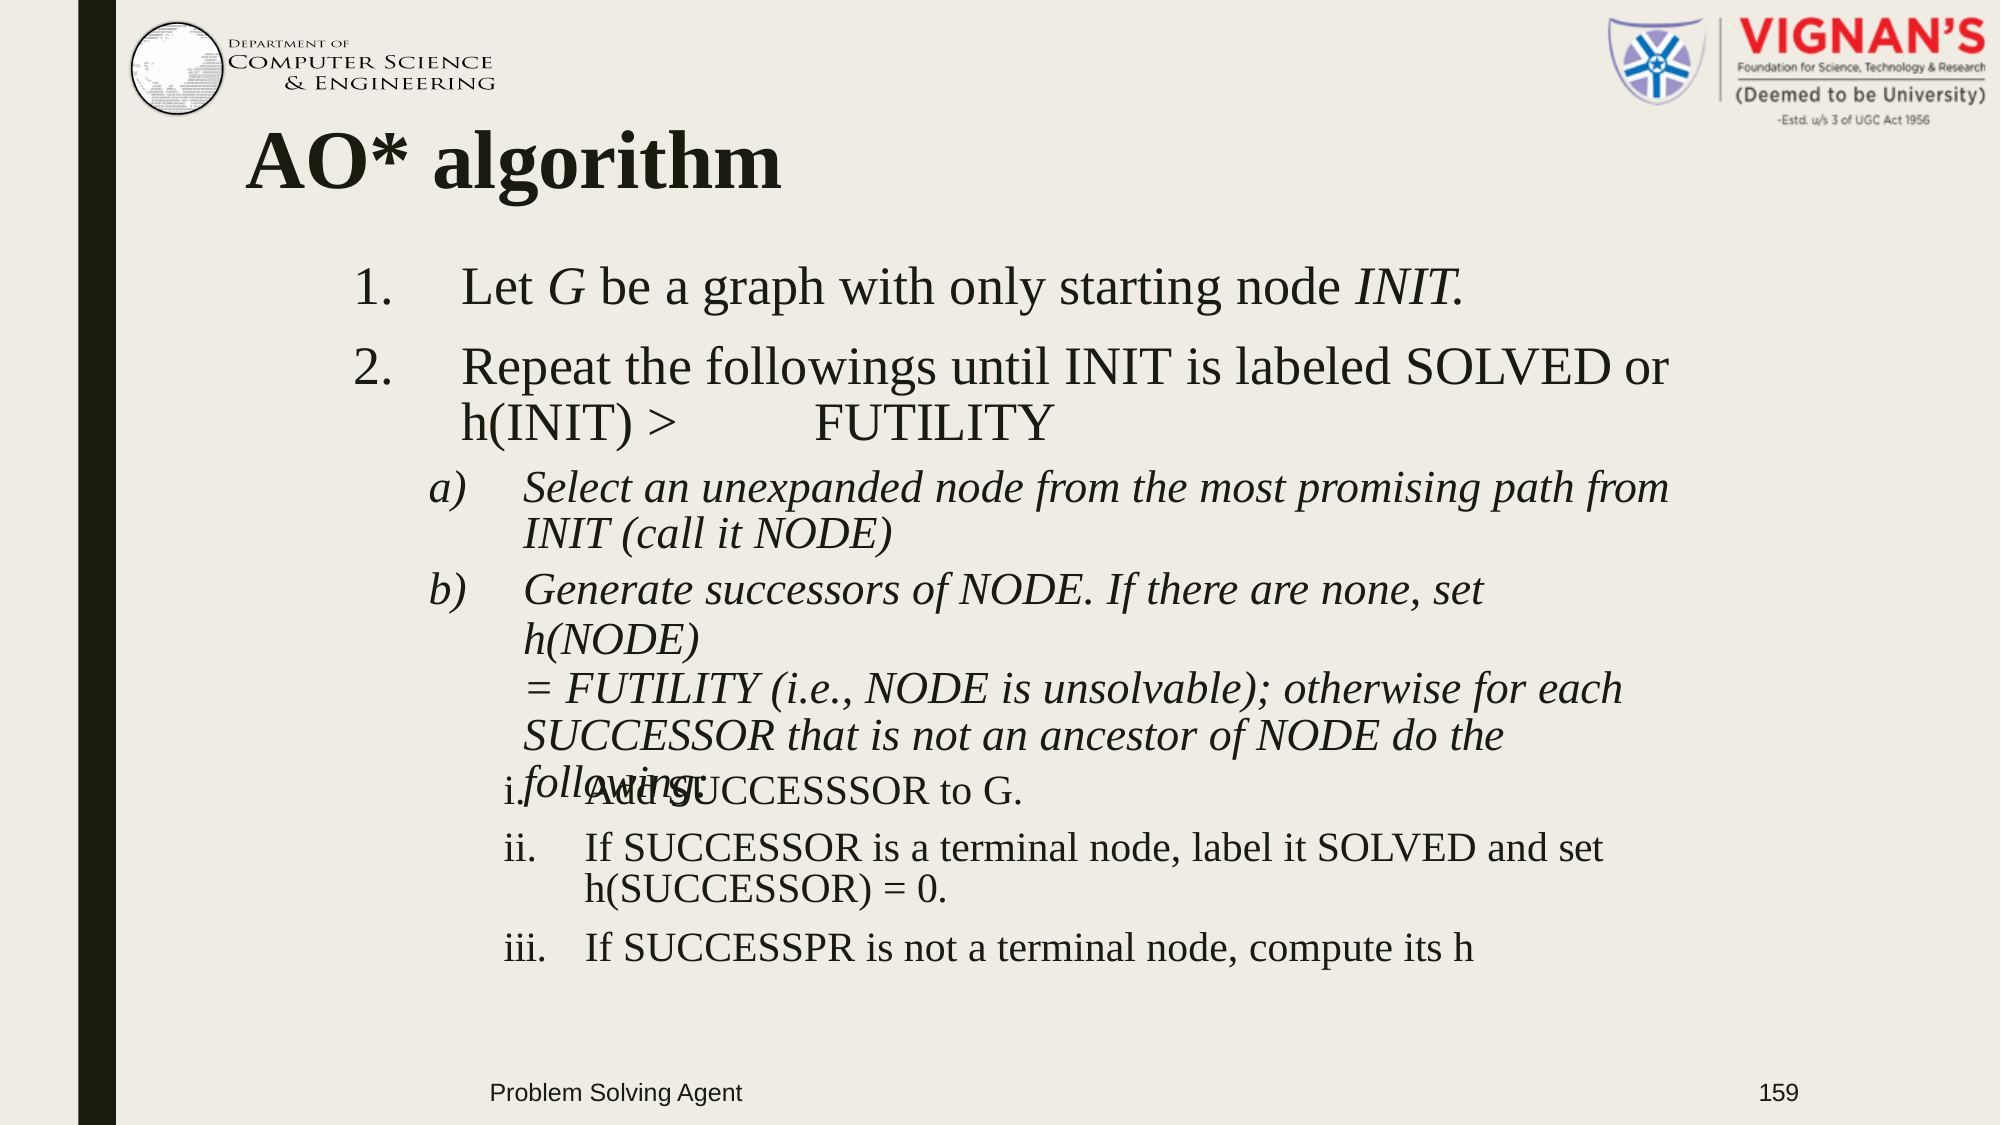

# AO* algorithm
Let G be a graph with only starting node INIT.
Repeat the followings until INIT is labeled SOLVED or h(INIT) >	FUTILITY
Select an unexpanded node from the most promising path from INIT (call it NODE)
Generate successors of NODE. If there are none, set h(NODE)
= FUTILITY (i.e., NODE is unsolvable); otherwise for each SUCCESSOR that is not an ancestor of NODE do the following:
Add SUCCESSSOR to G.
If SUCCESSOR is a terminal node, label it SOLVED and set h(SUCCESSOR) = 0.
If SUCCESSPR is not a terminal node, compute its h
iii.
Problem Solving Agent
159